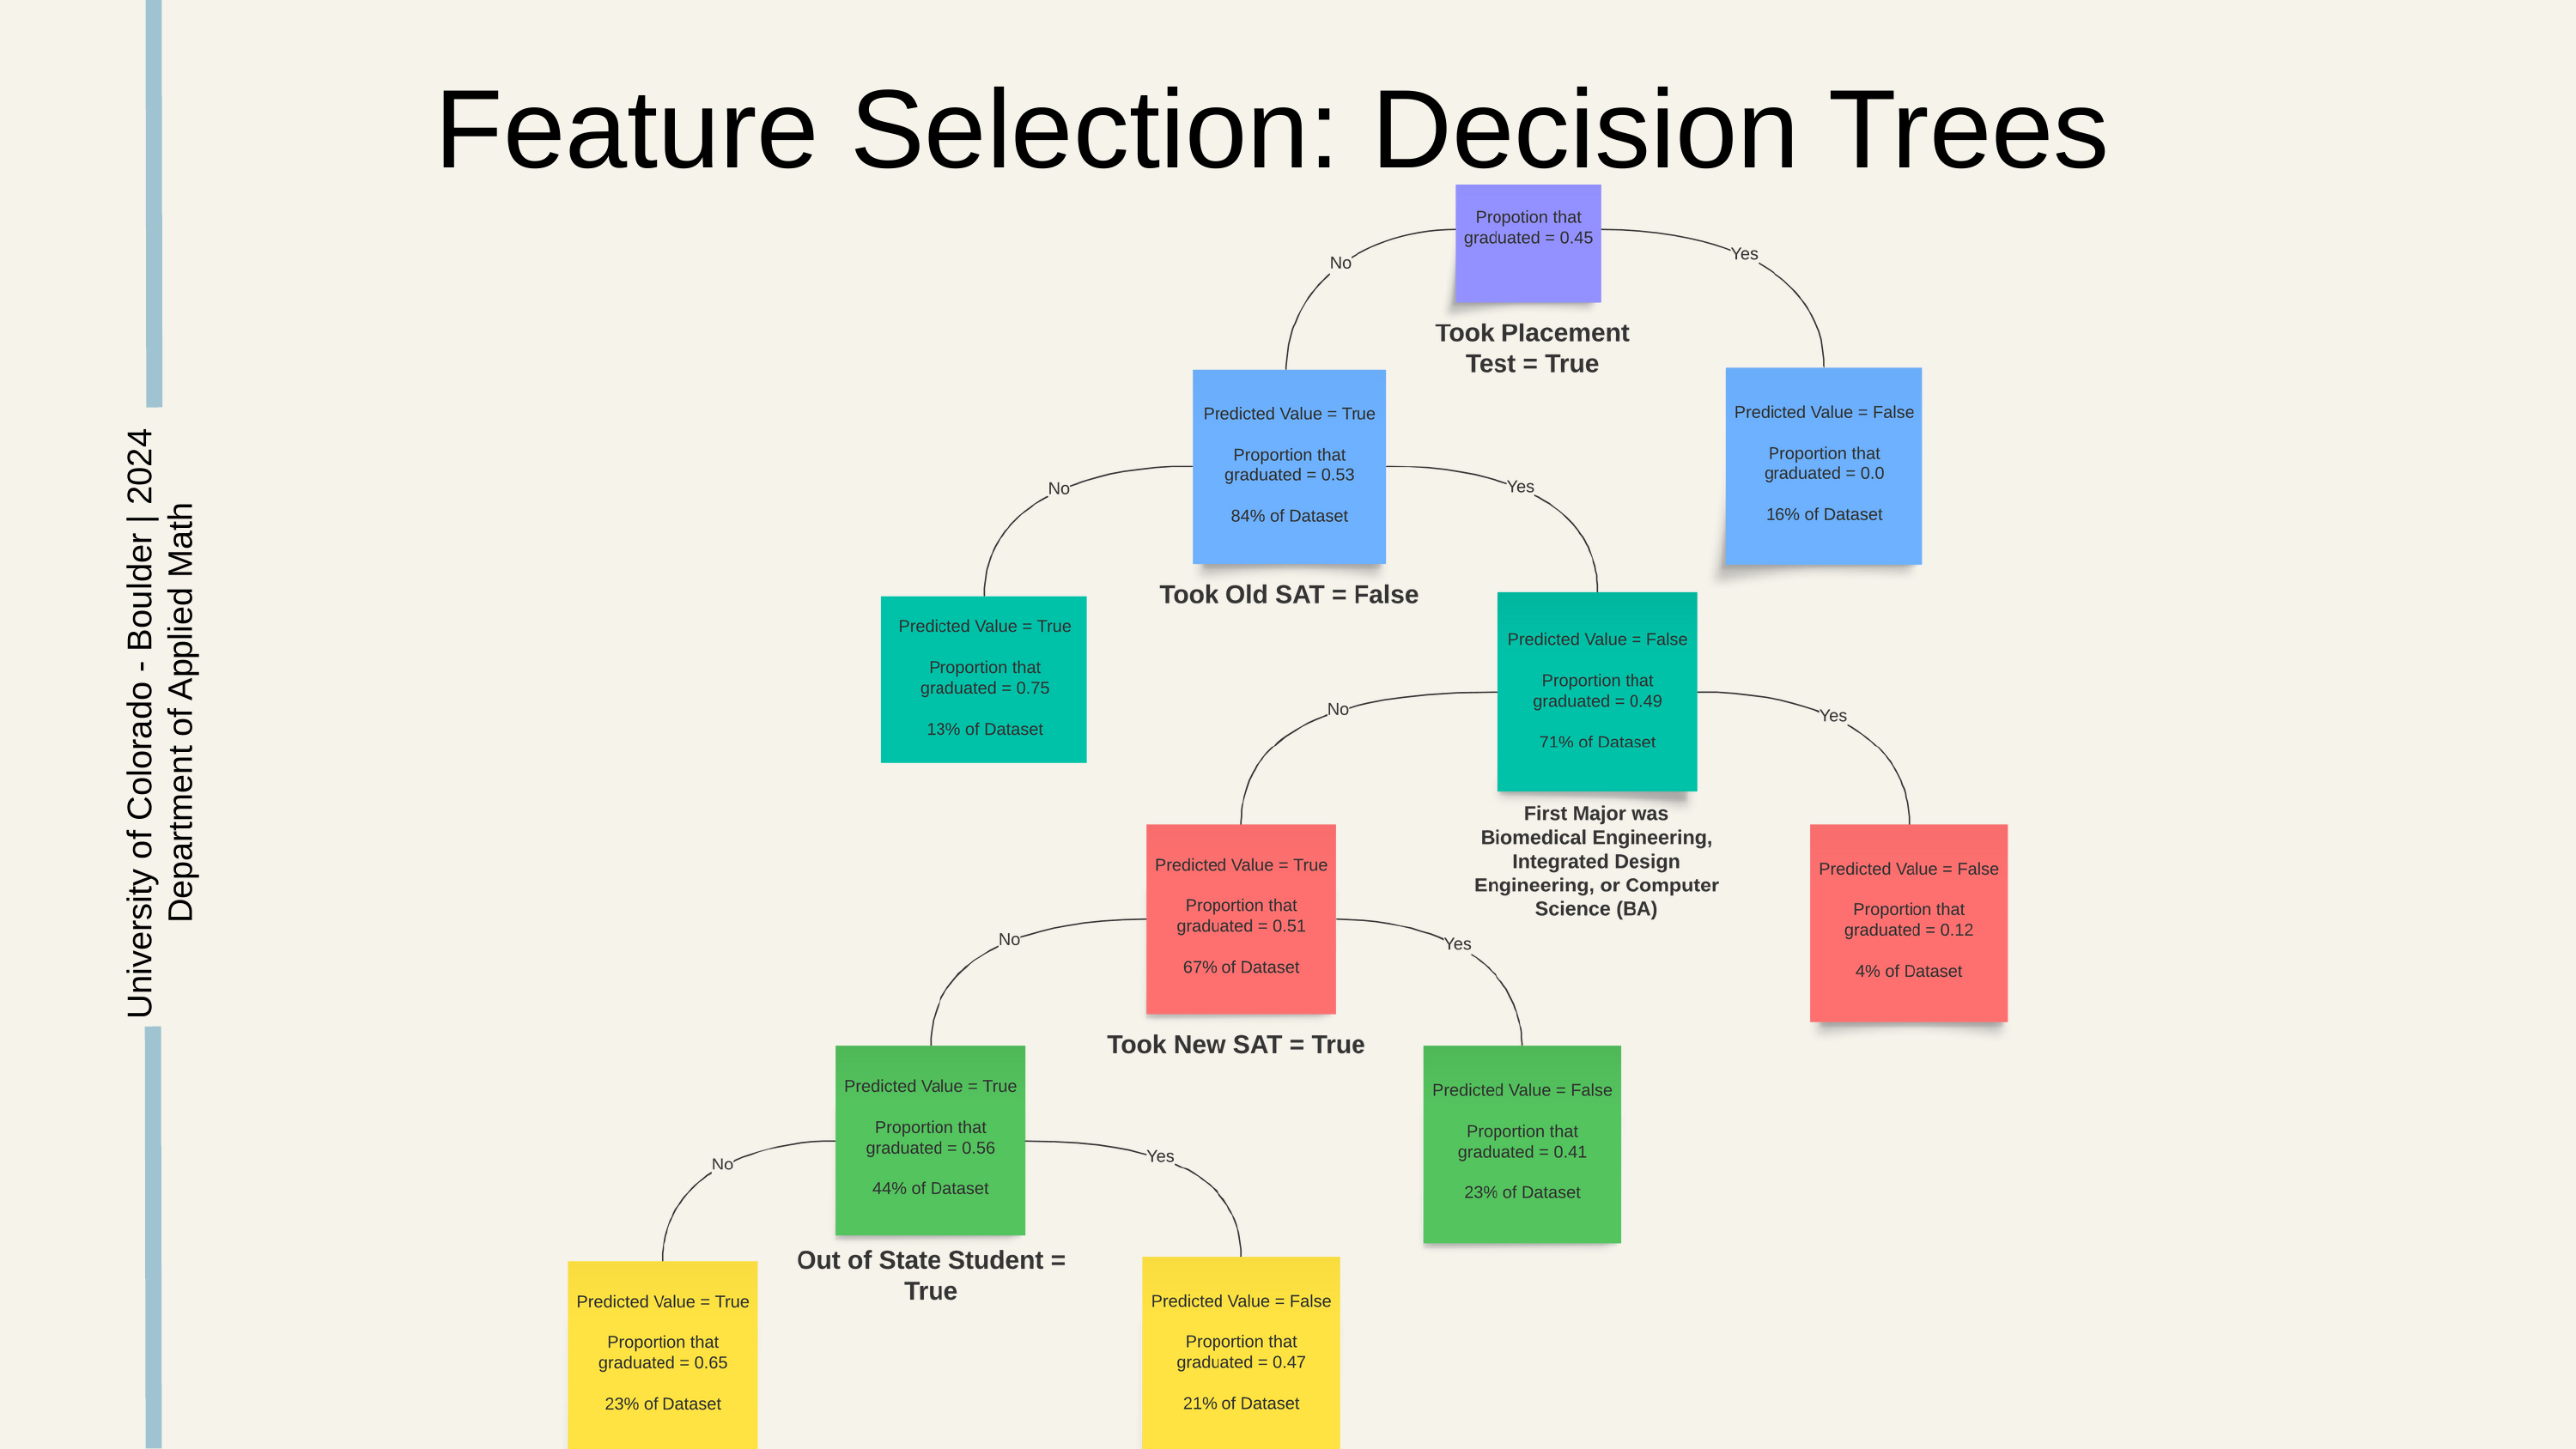

Feature Selection: Decision Trees

Department of Applied Math
University of Colorado - Boulder | 2024